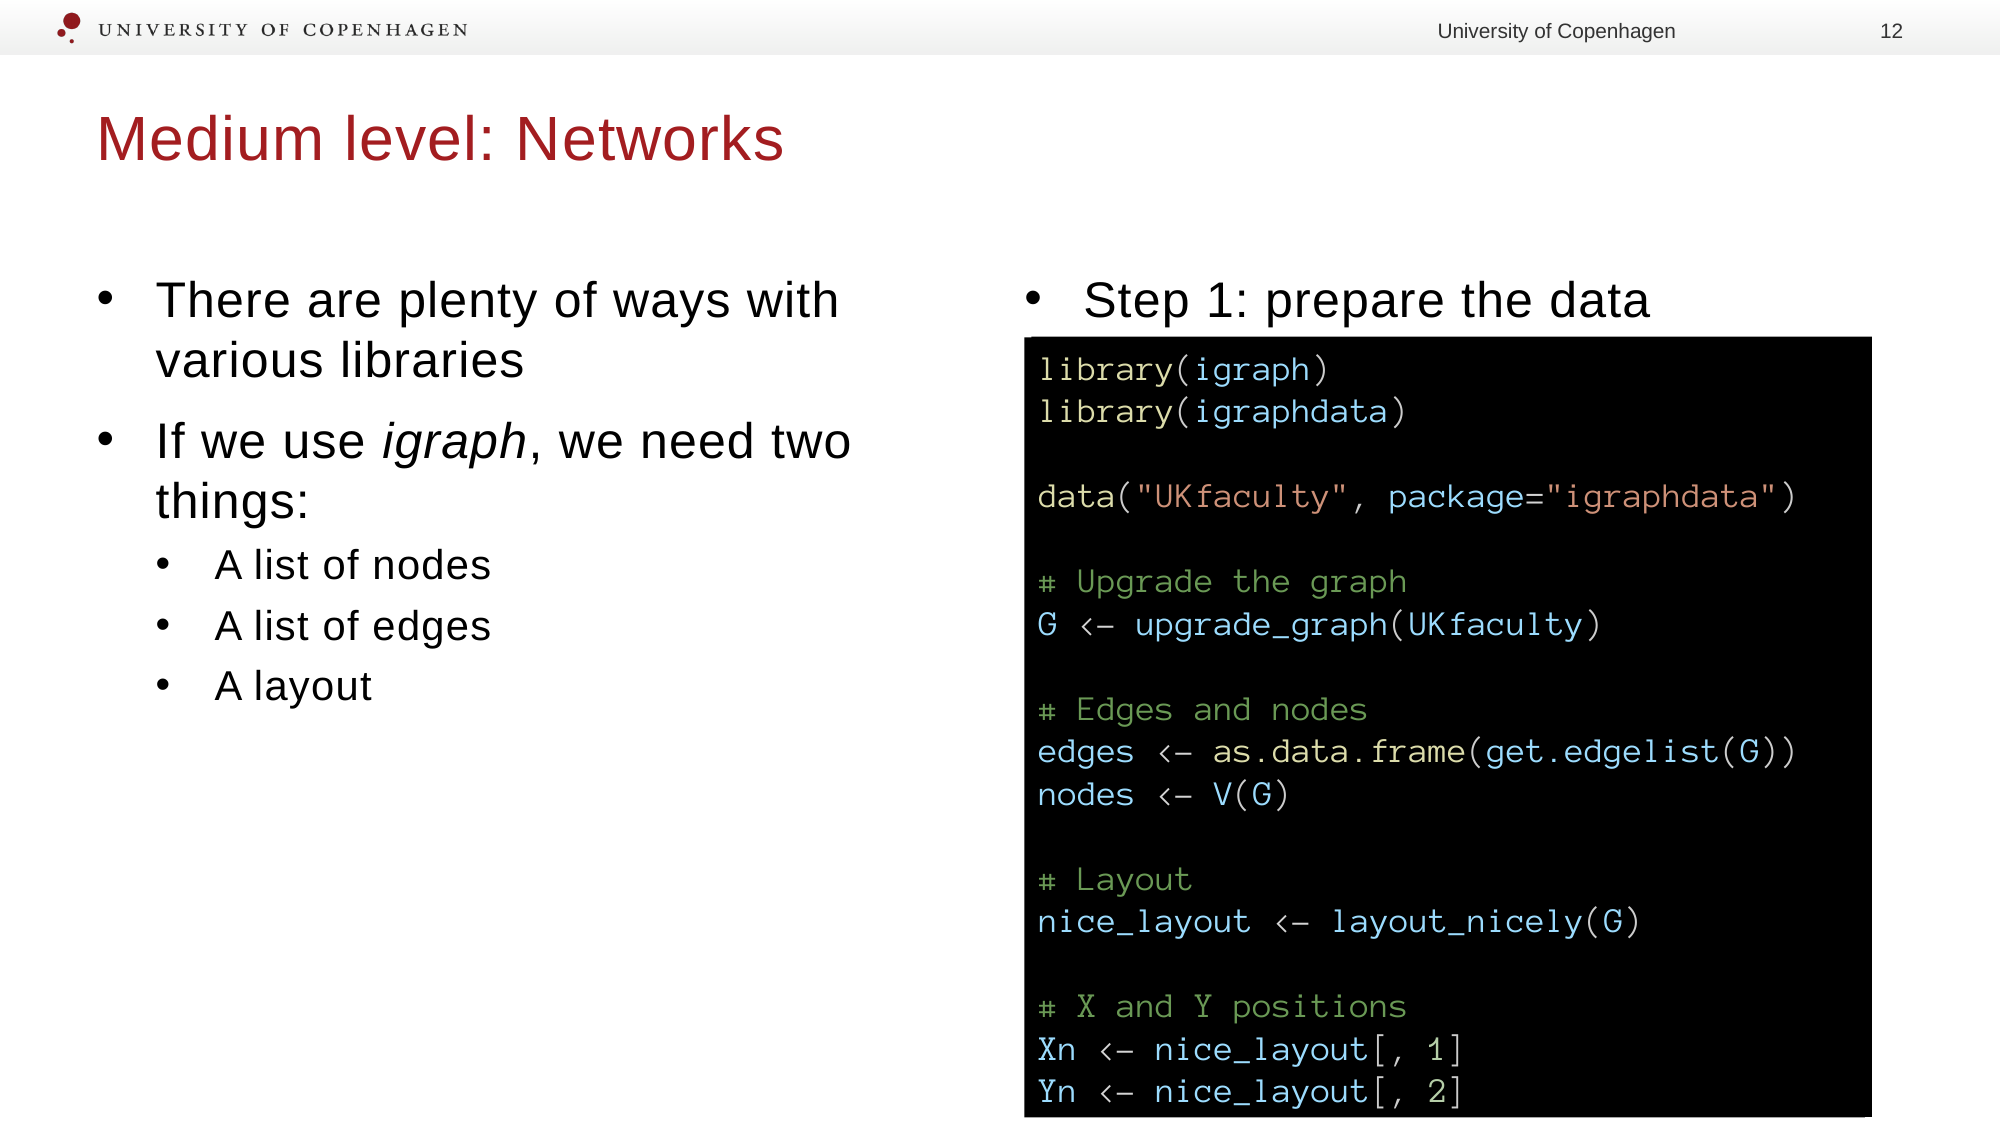

University of Copenhagen

12
# Medium level: Networks
There are plenty of ways with various libraries
If we use igraph, we need two things:
A list of nodes
A list of edges
A layout
Step 1: prepare the data

library(igraph)
library(igraphdata)
data("UKfaculty", package="igraphdata")
# Upgrade the graph
G <- upgrade_graph(UKfaculty)
# Edges and nodes
edges <- as.data.frame(get.edgelist(G))
nodes <- V(G)
# Layout
nice_layout <- layout_nicely(G)
# X and Y positions
Xn <- nice_layout[, 1]
Yn <- nice_layout[, 2]
library(igraph)
library(igraphdata)
data("UKfaculty", package="igraphdata")
# Upgrade the graph
G <- upgrade_graph(UKfaculty)
# Edges and nodes
edges <- as.data.frame(get.edgelist(G))
nodes <- V(G)
# Layout
nice_layout <- layout_nicely(G)
# X and Y positions
Xn <- nice_layout[, 1]
Yn <- nice_layout[, 2]